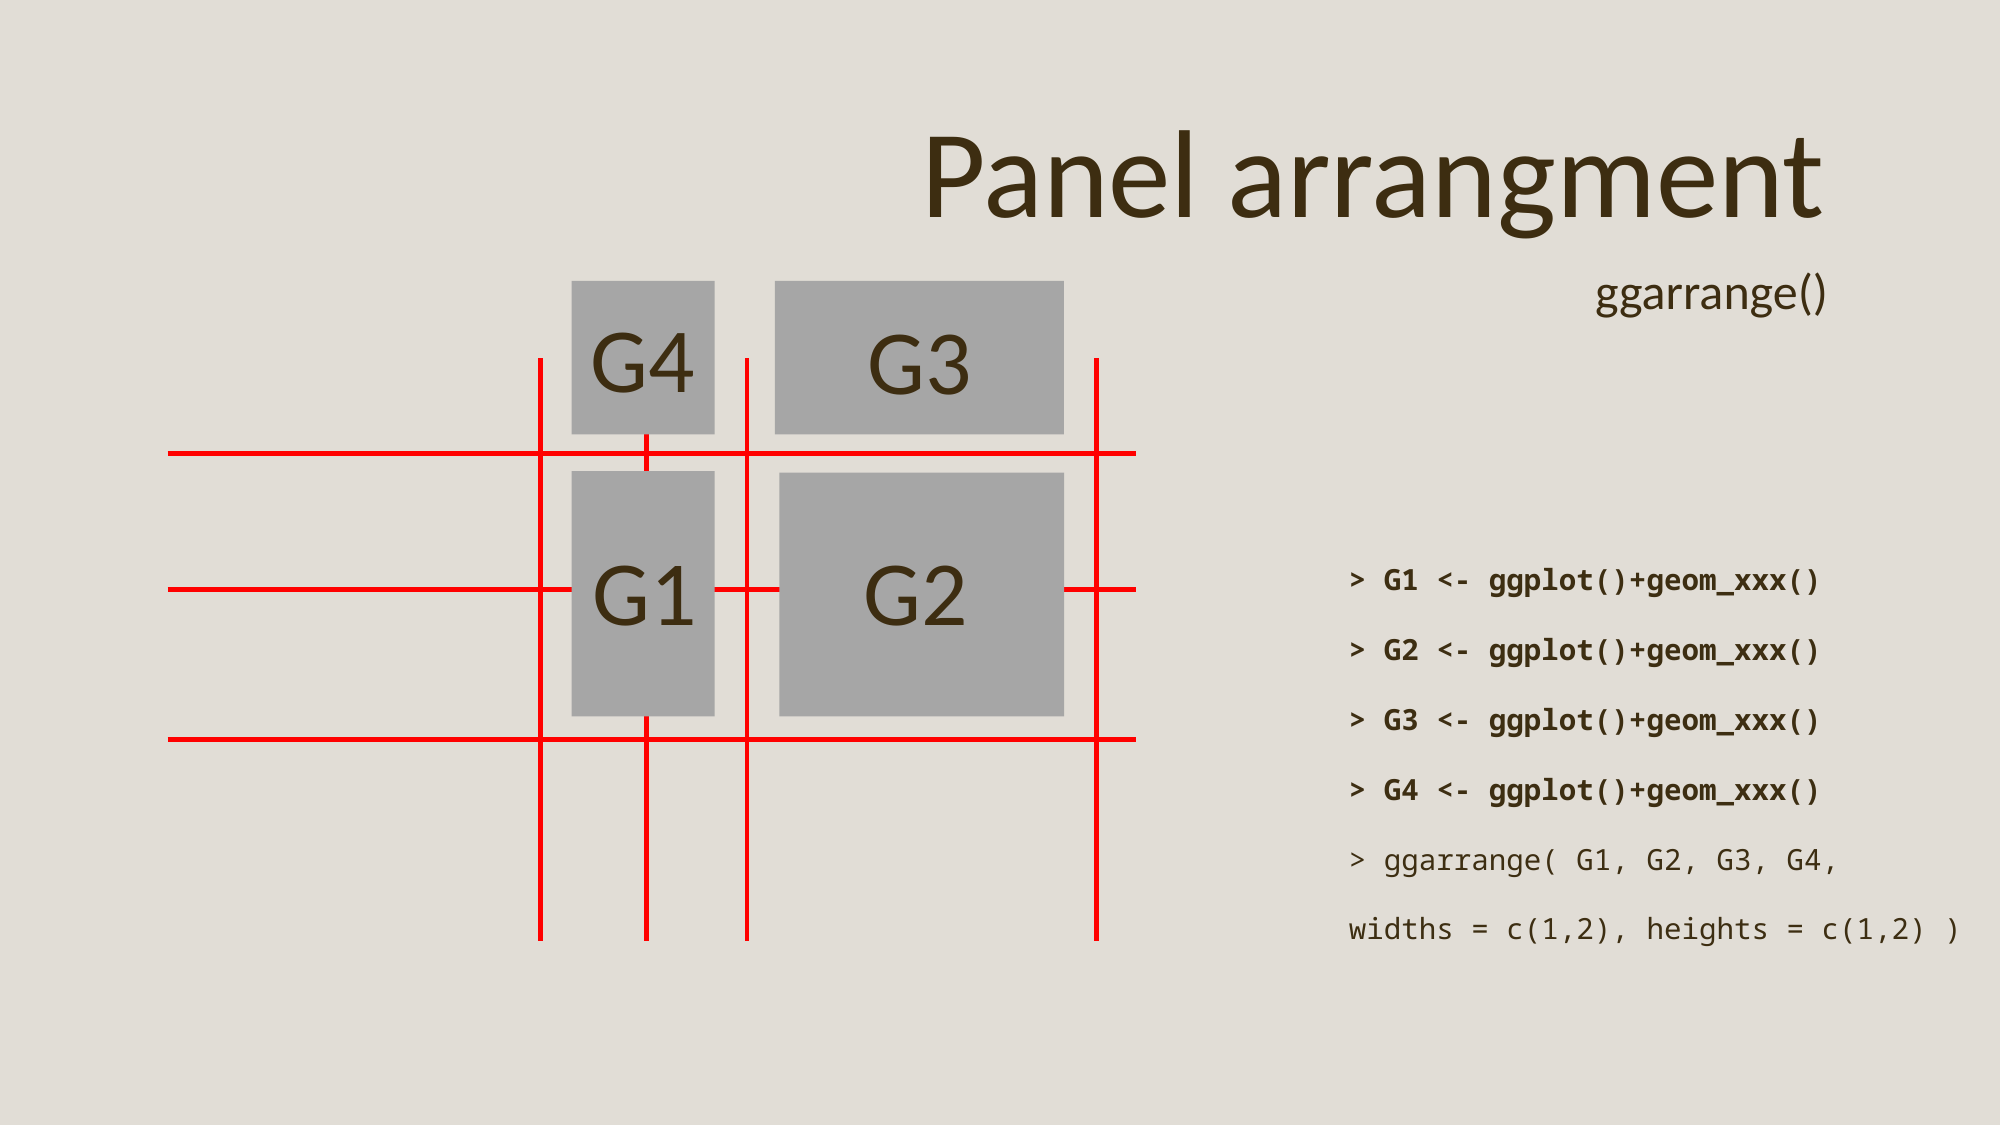

Panel arrangment
ggarrange()

G4
G3

> G1 <- ggplot()+geom_xxx()
> G2 <- ggplot()+geom_xxx()
> G3 <- ggplot()+geom_xxx()
> G4 <- ggplot()+geom_xxx()
> ggarrange( G1, G2, G3, G4,
widths = c(1,2), heights = c(1,2) )
G2
G1